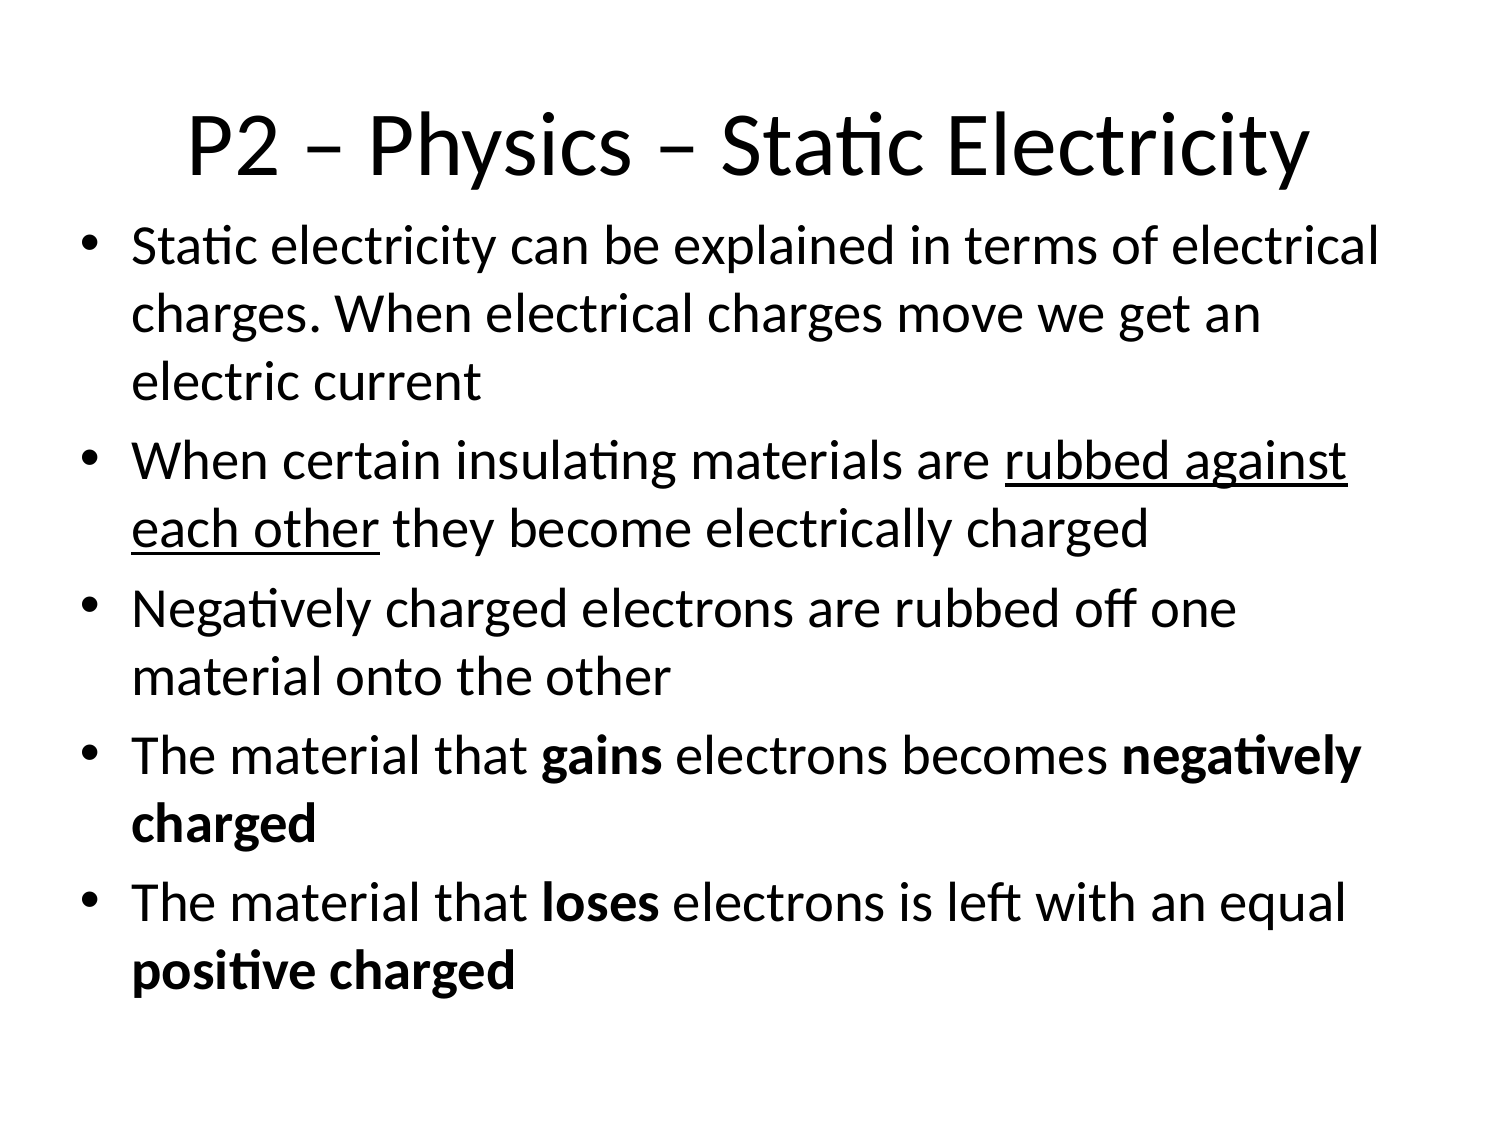

# P2 – Physics – Static Electricity
Static electricity can be explained in terms of electrical charges. When electrical charges move we get an electric current
When certain insulating materials are rubbed against each other they become electrically charged
Negatively charged electrons are rubbed off one material onto the other
The material that gains electrons becomes negatively charged
The material that loses electrons is left with an equal positive charged